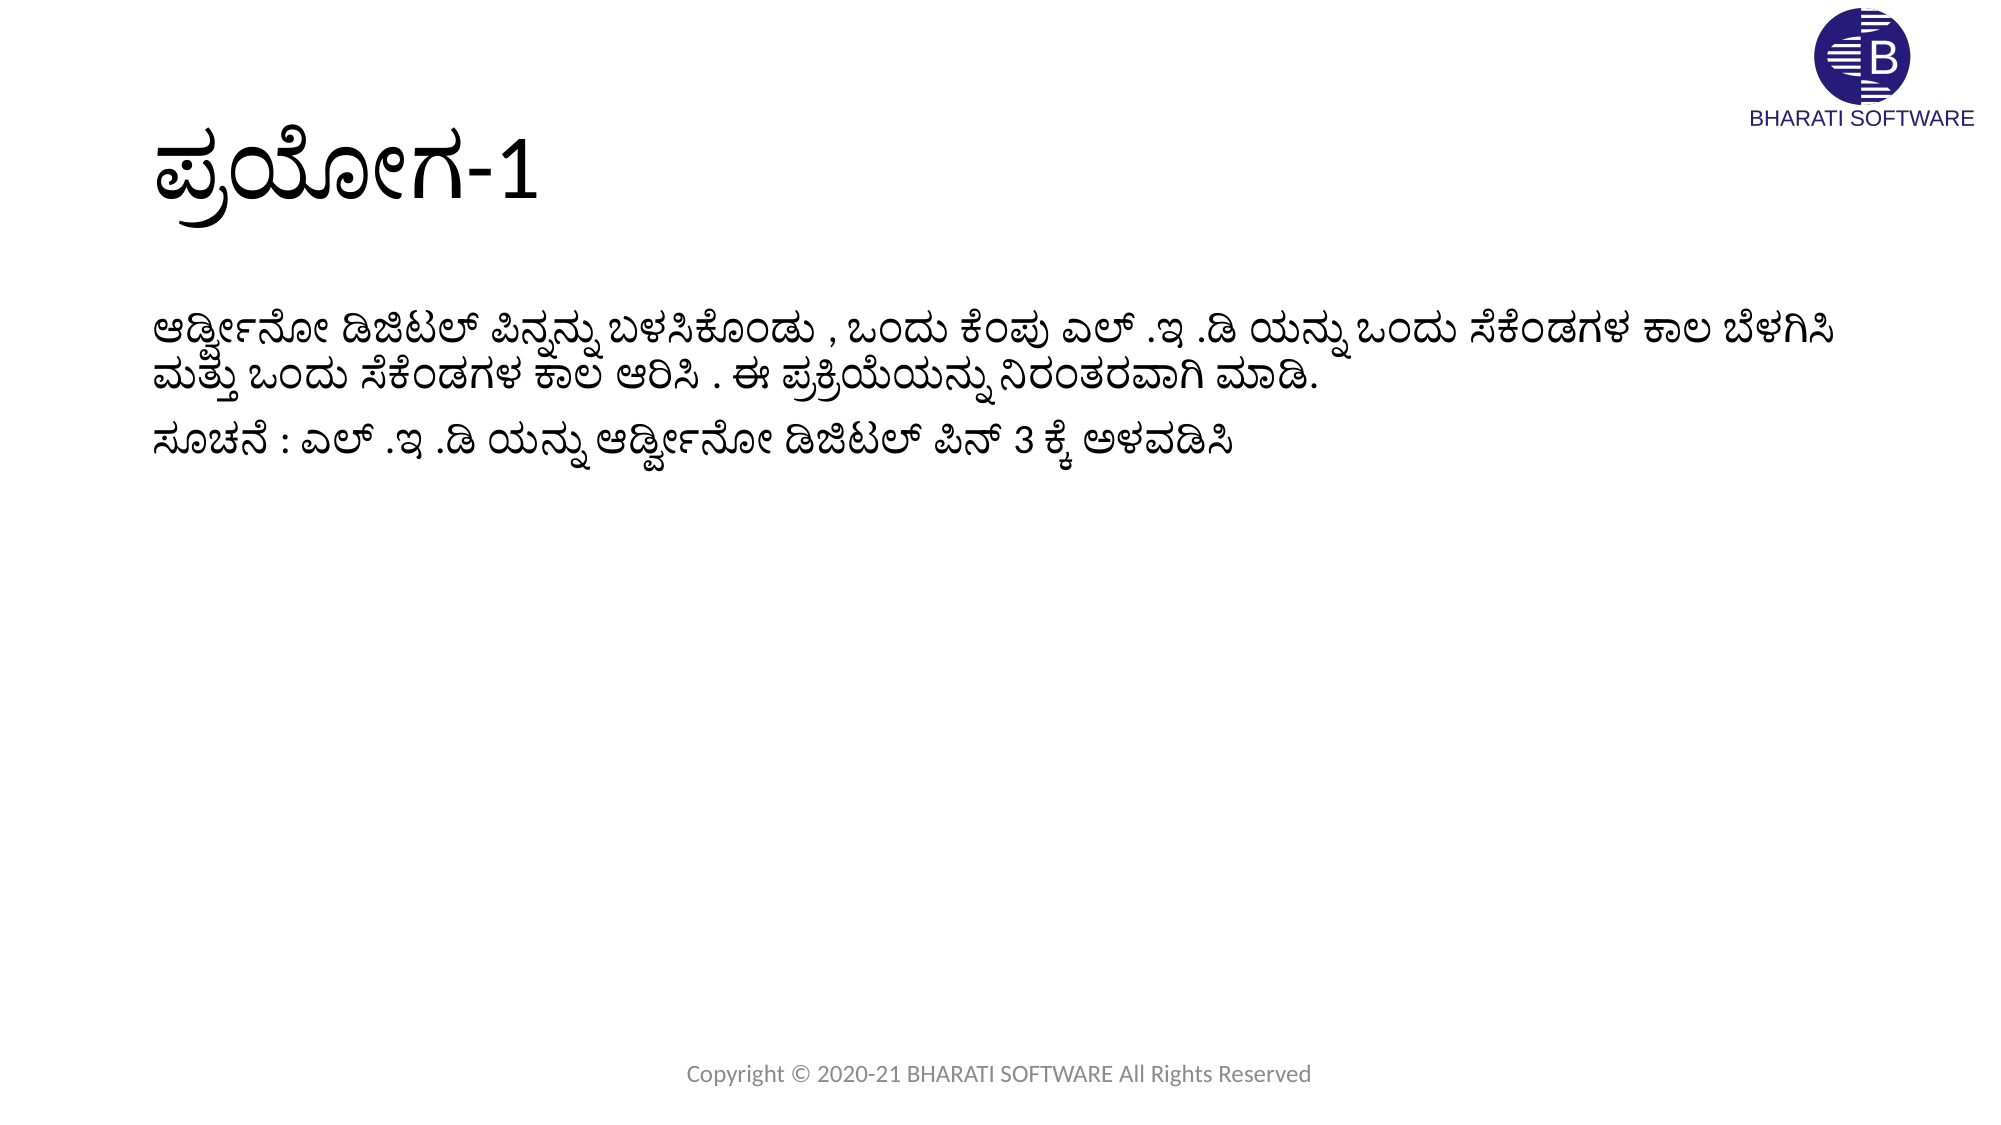

# ಪ್ರಯೋಗ-1
ಆರ್ಡ್ವೀನೋ ಡಿಜಿಟಲ್ ಪಿನ್ನನ್ನು ಬಳಸಿಕೊಂಡು , ಒಂದು ಕೆಂಪು ಎಲ್ .ಇ .ಡಿ ಯನ್ನು ಒಂದು ಸೆಕೆಂಡಗಳ ಕಾಲ ಬೆಳಗಿಸಿ  ಮತ್ತು ಒಂದು ಸೆಕೆಂಡಗಳ ಕಾಲ ಆರಿಸಿ . ಈ ಪ್ರಕ್ರಿಯೆಯನ್ನು ನಿರಂತರವಾಗಿ ಮಾಡಿ.
ಸೂಚನೆ : ಎಲ್ .ಇ .ಡಿ ಯನ್ನು ಆರ್ಡ್ವೀನೋ ಡಿಜಿಟಲ್ ಪಿನ್ 3 ಕ್ಕೆ ಅಳವಡಿಸಿ
Copyright © 2020-21 BHARATI SOFTWARE All Rights Reserved